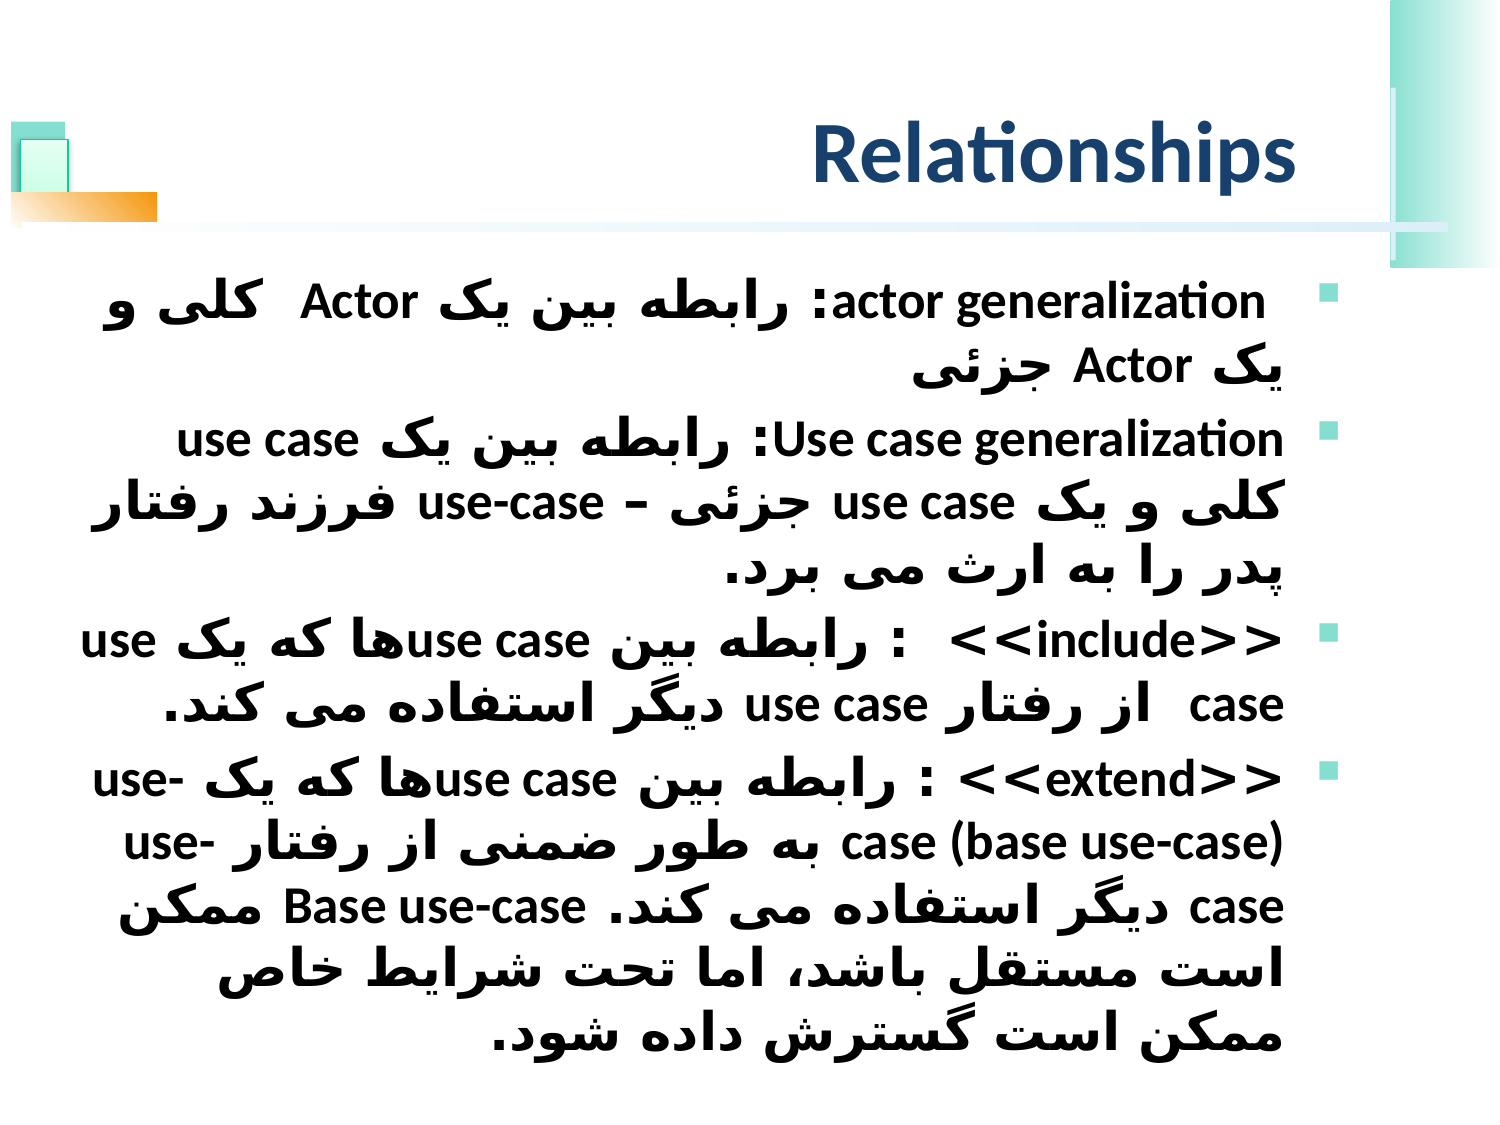

# Relationships
 actor generalization: رابطه بین یک Actor  کلی و یک Actor جزئی
Use case generalization: رابطه بین یک use case کلی و یک use case جزئی – use-case فرزند رفتار پدر را به ارث می برد.
<<include>>  : رابطه بین use caseها که یک use case  از رفتار use case دیگر استفاده می کند.
<<extend>> : رابطه بین use caseها که یک use-case (base use-case) به طور ضمنی از رفتار use-case دیگر استفاده می کند. Base use-case ممکن است مستقل باشد، اما تحت شرایط خاص ممکن است گسترش داده شود.